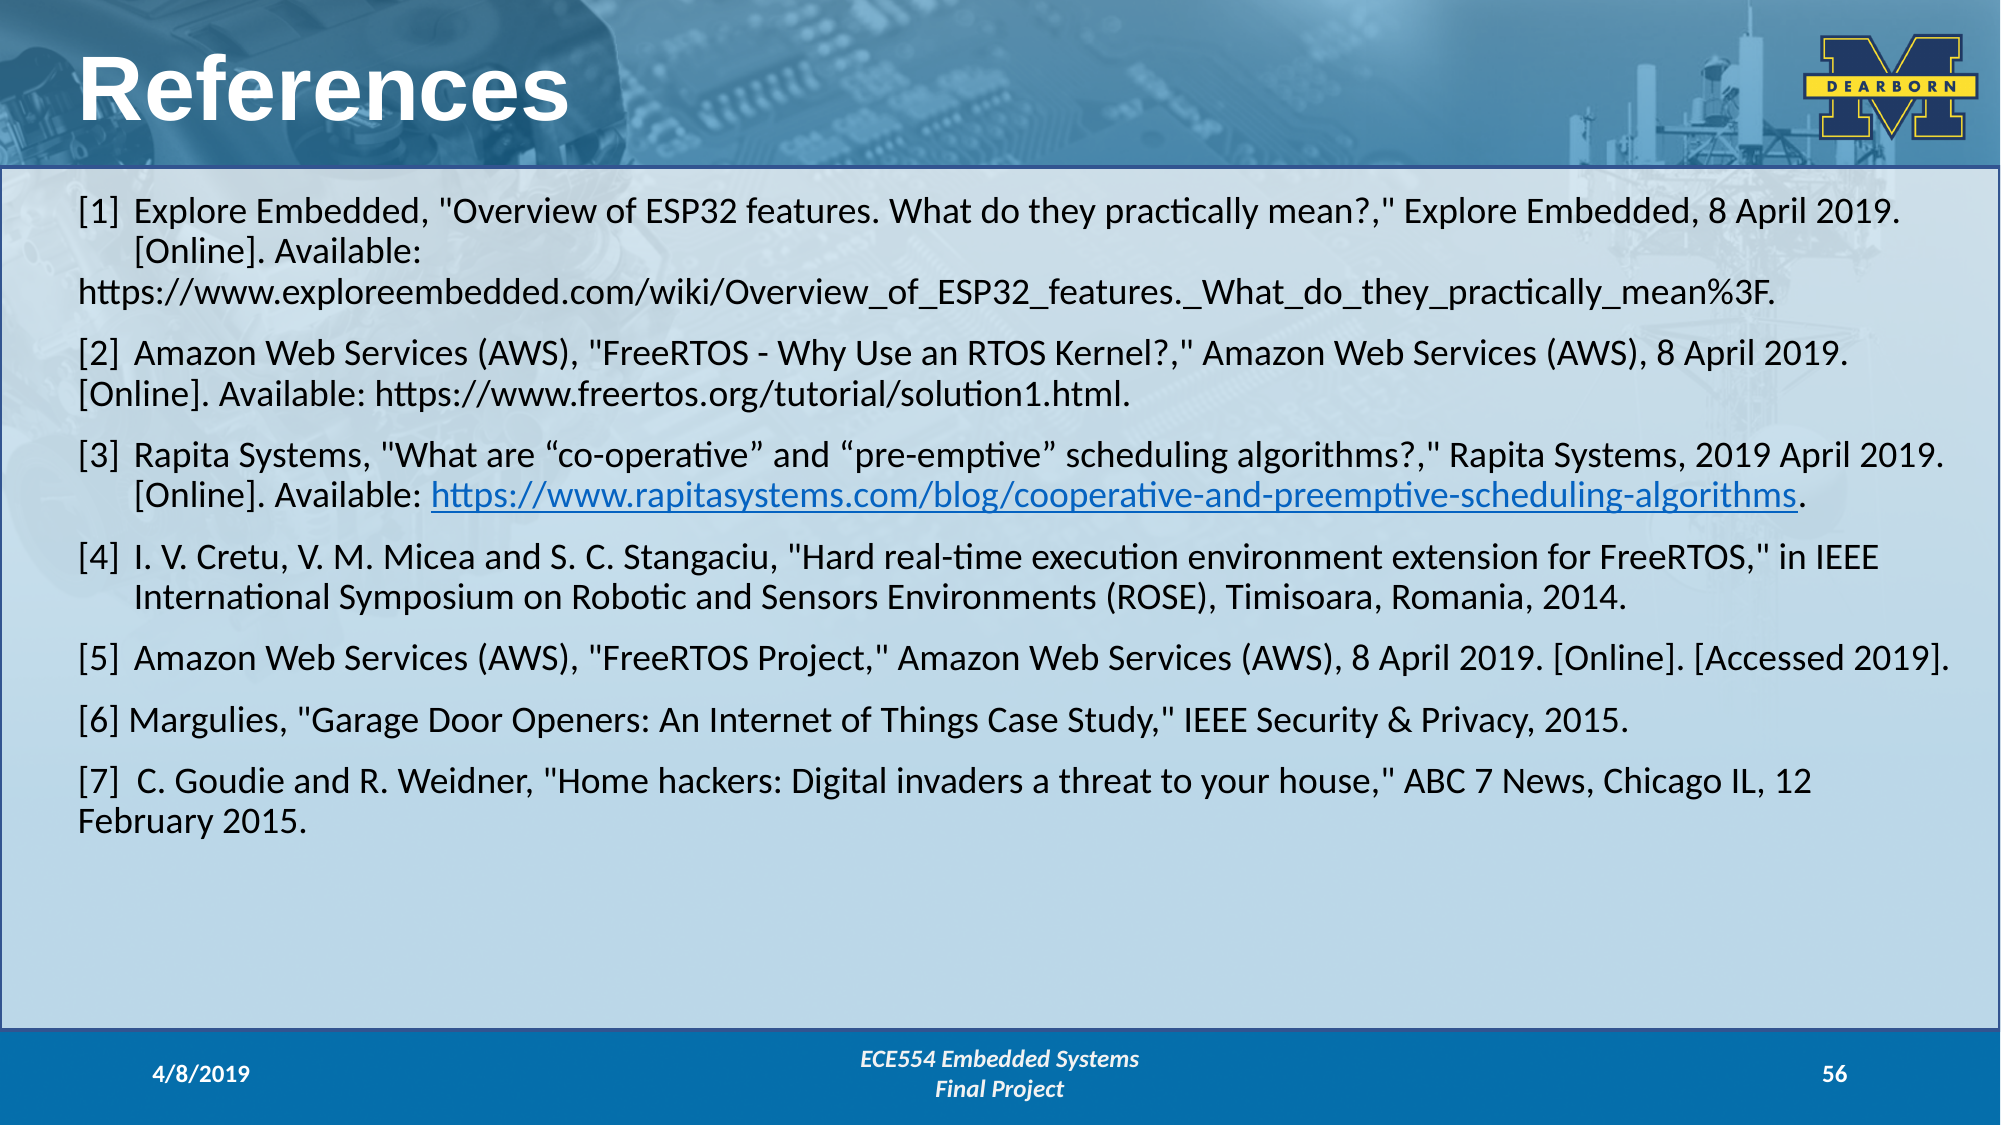

References
[1]	Explore Embedded, "Overview of ESP32 features. What do they practically mean?," Explore Embedded, 8 April 2019. 	[Online]. Available: 	https://www.exploreembedded.com/wiki/Overview_of_ESP32_features._What_do_they_practically_mean%3F.
[2]	Amazon Web Services (AWS), "FreeRTOS - Why Use an RTOS Kernel?," Amazon Web Services (AWS), 8 April 2019. 	[Online]. Available: https://www.freertos.org/tutorial/solution1.html.
[3]	Rapita Systems, "What are “co-operative” and “pre-emptive” scheduling algorithms?," Rapita Systems, 2019 April 2019. 	[Online]. Available: https://www.rapitasystems.com/blog/cooperative-and-preemptive-scheduling-algorithms.
[4]	I. V. Cretu, V. M. Micea and S. C. Stangaciu, "Hard real-time execution environment extension for FreeRTOS," in IEEE 	International Symposium on Robotic and Sensors Environments (ROSE), Timisoara, Romania, 2014.
[5]	Amazon Web Services (AWS), "FreeRTOS Project," Amazon Web Services (AWS), 8 April 2019. [Online]. [Accessed 2019].
[6] Margulies, "Garage Door Openers: An Internet of Things Case Study," IEEE Security & Privacy, 2015.
[7]  C. Goudie and R. Weidner, "Home hackers: Digital invaders a threat to your house," ABC 7 News, Chicago IL, 12 	February 2015.
4/8/2019
ECE554 Embedded Systems
Final Project
56